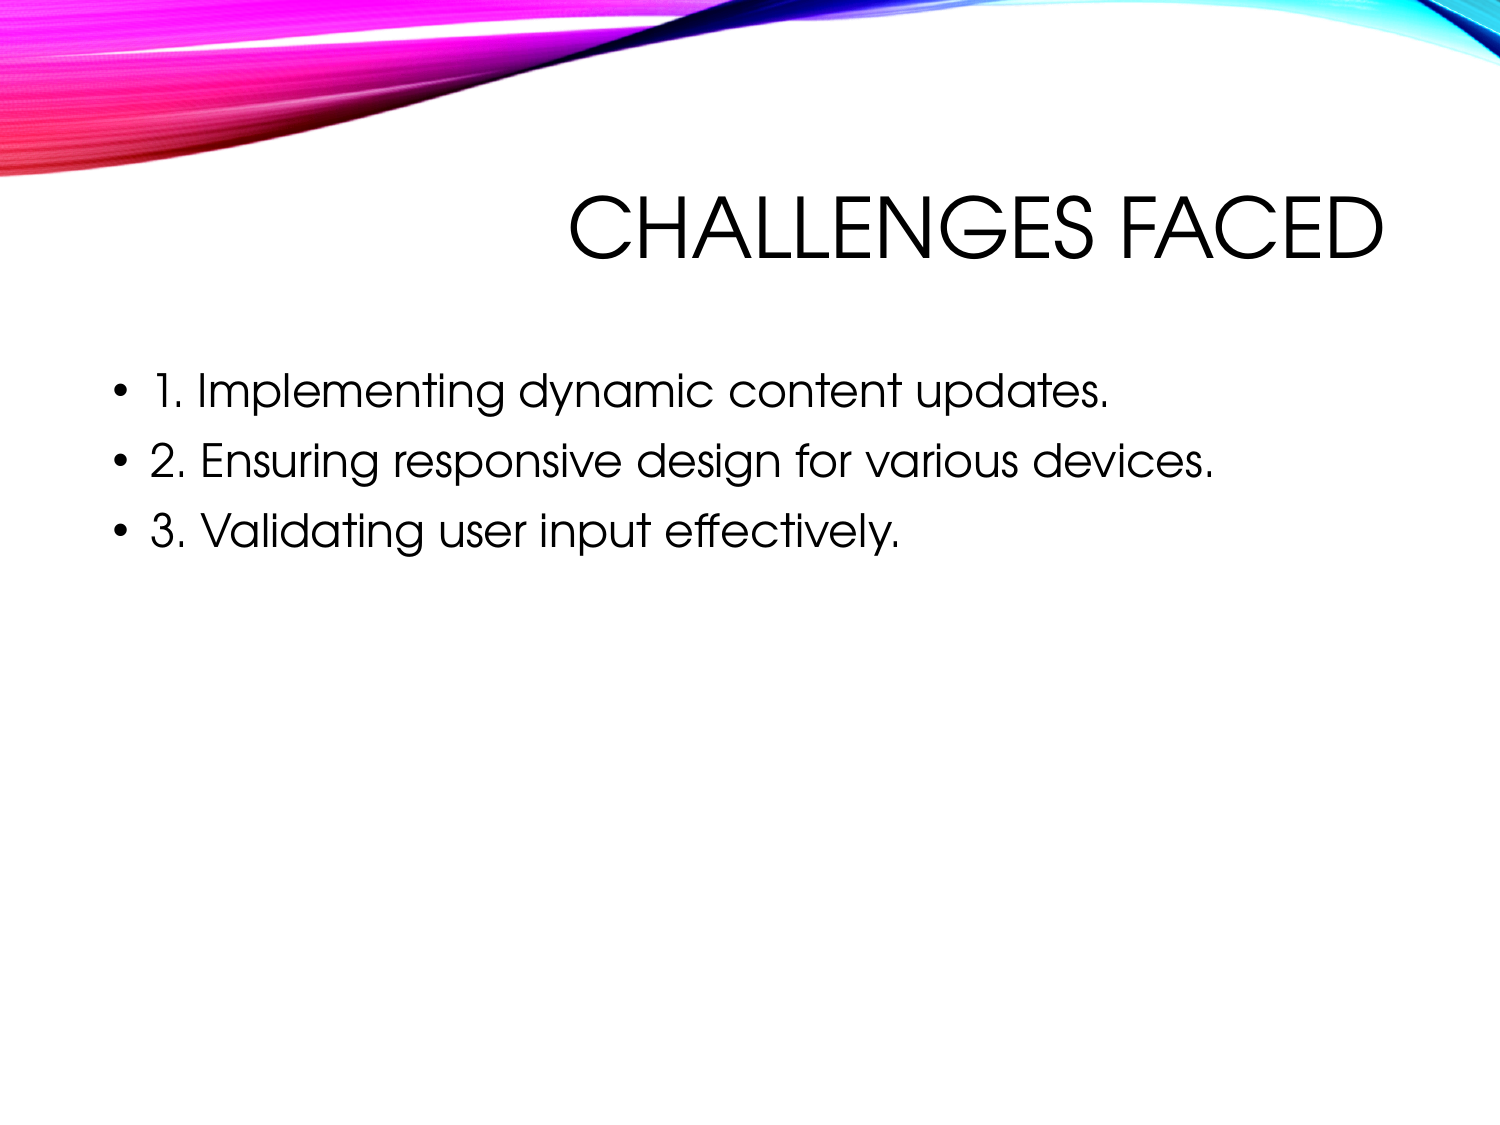

# Challenges Faced
1. Implementing dynamic content updates.
2. Ensuring responsive design for various devices.
3. Validating user input effectively.